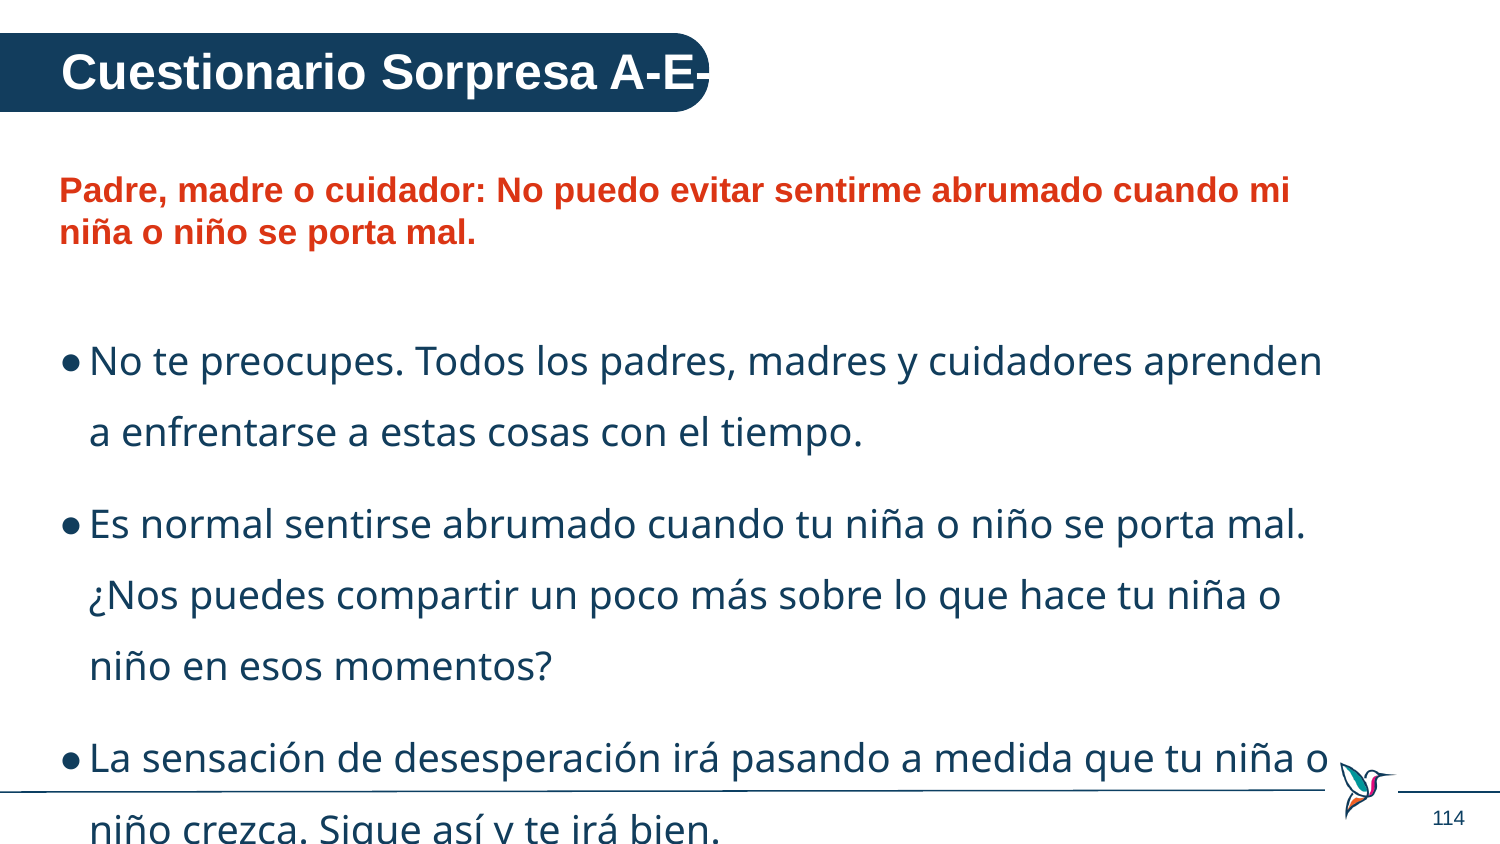

Cuestionario Sorpresa A-E-C-P
Padre, madre o cuidador: No puedo evitar sentirme abrumado cuando mi niña o niño se porta mal.

No te preocupes. Todos los padres, madres y cuidadores aprenden a enfrentarse a estas cosas con el tiempo.
Es normal sentirse abrumado cuando tu niña o niño se porta mal. ¿Nos puedes compartir un poco más sobre lo que hace tu niña o niño en esos momentos?
La sensación de desesperación irá pasando a medida que tu niña o niño crezca. Sigue así y te irá bien.